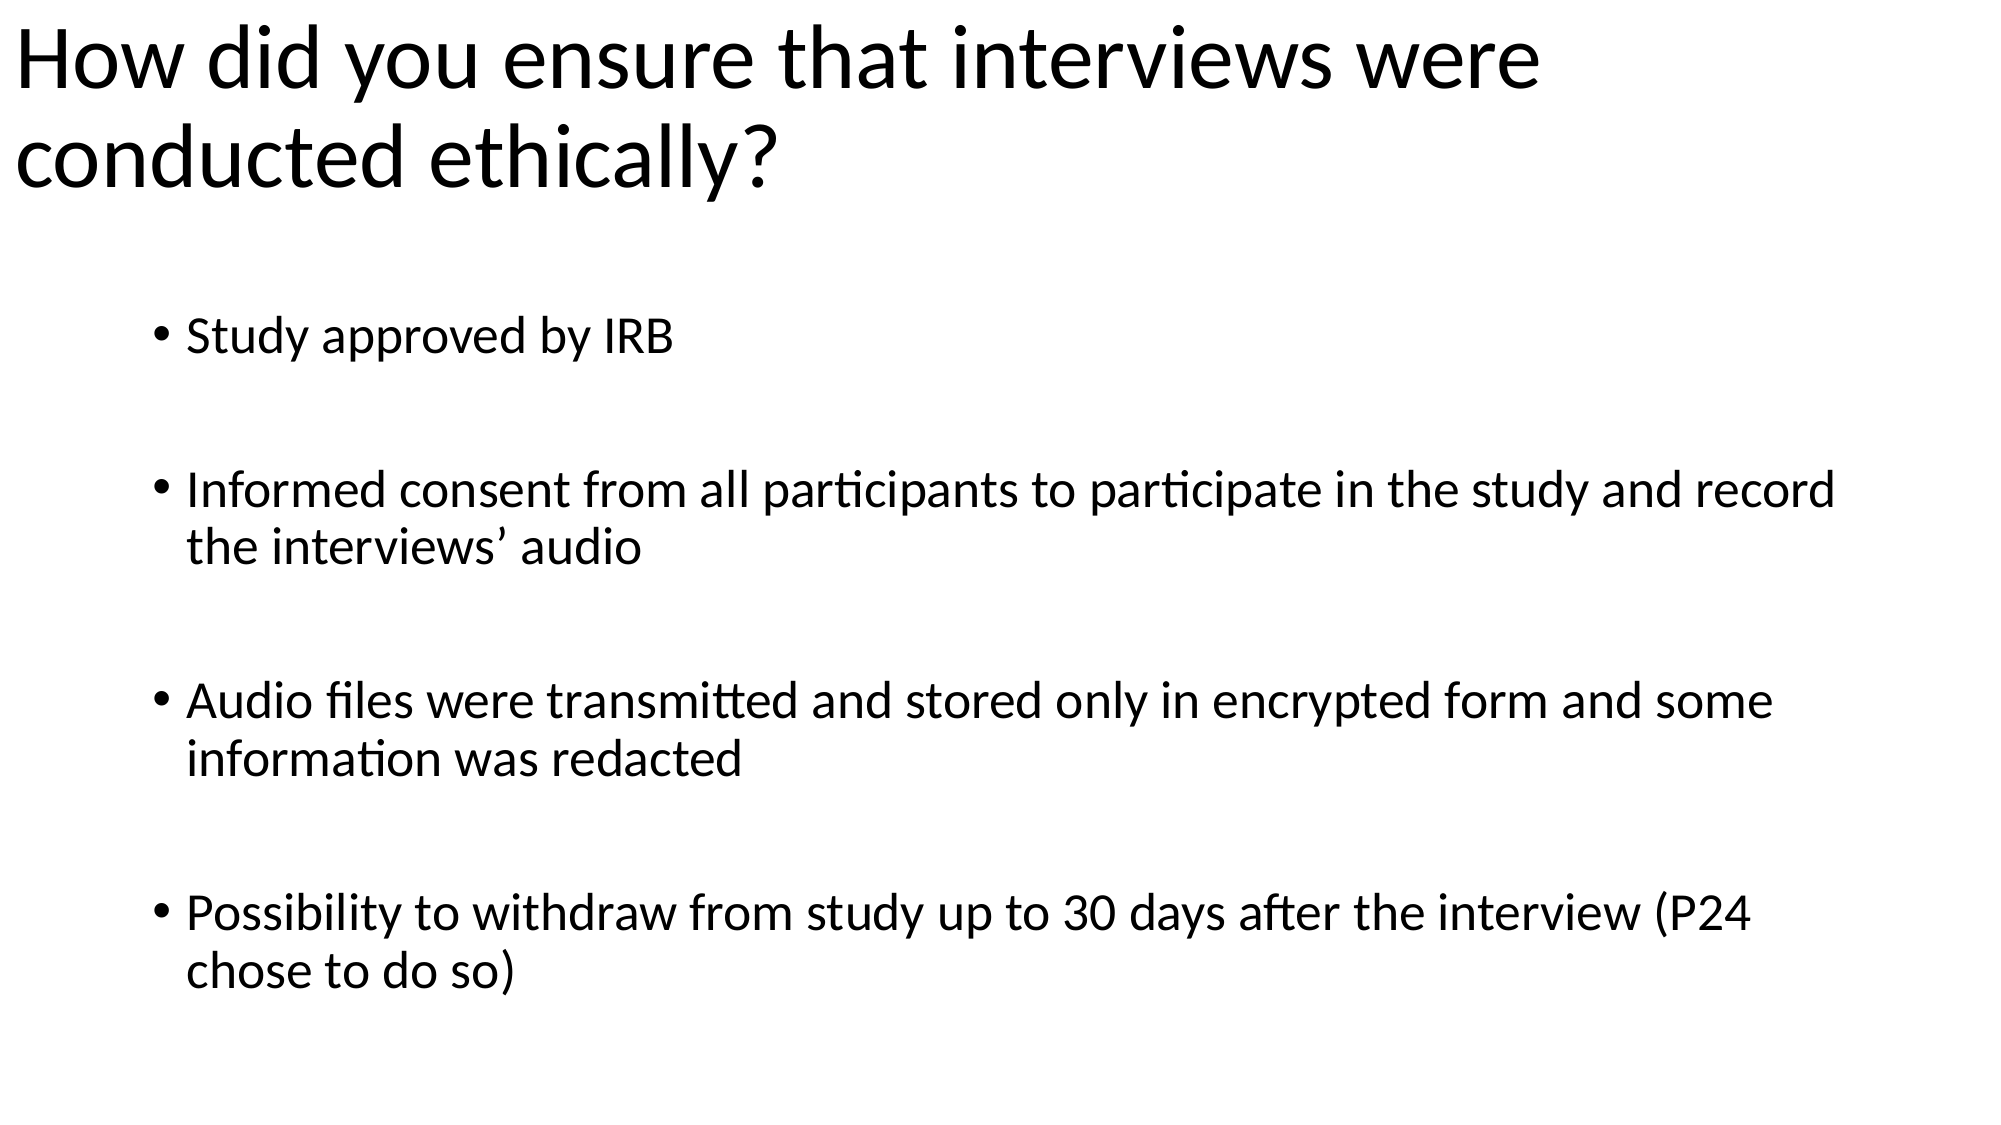

# How did you ensure that interviews were conducted ethically?
Study approved by IRB

Informed consent from all participants to participate in the study and record the interviews’ audio

Audio files were transmitted and stored only in encrypted form and some information was redacted

Possibility to withdraw from study up to 30 days after the interview (P24 chose to do so)